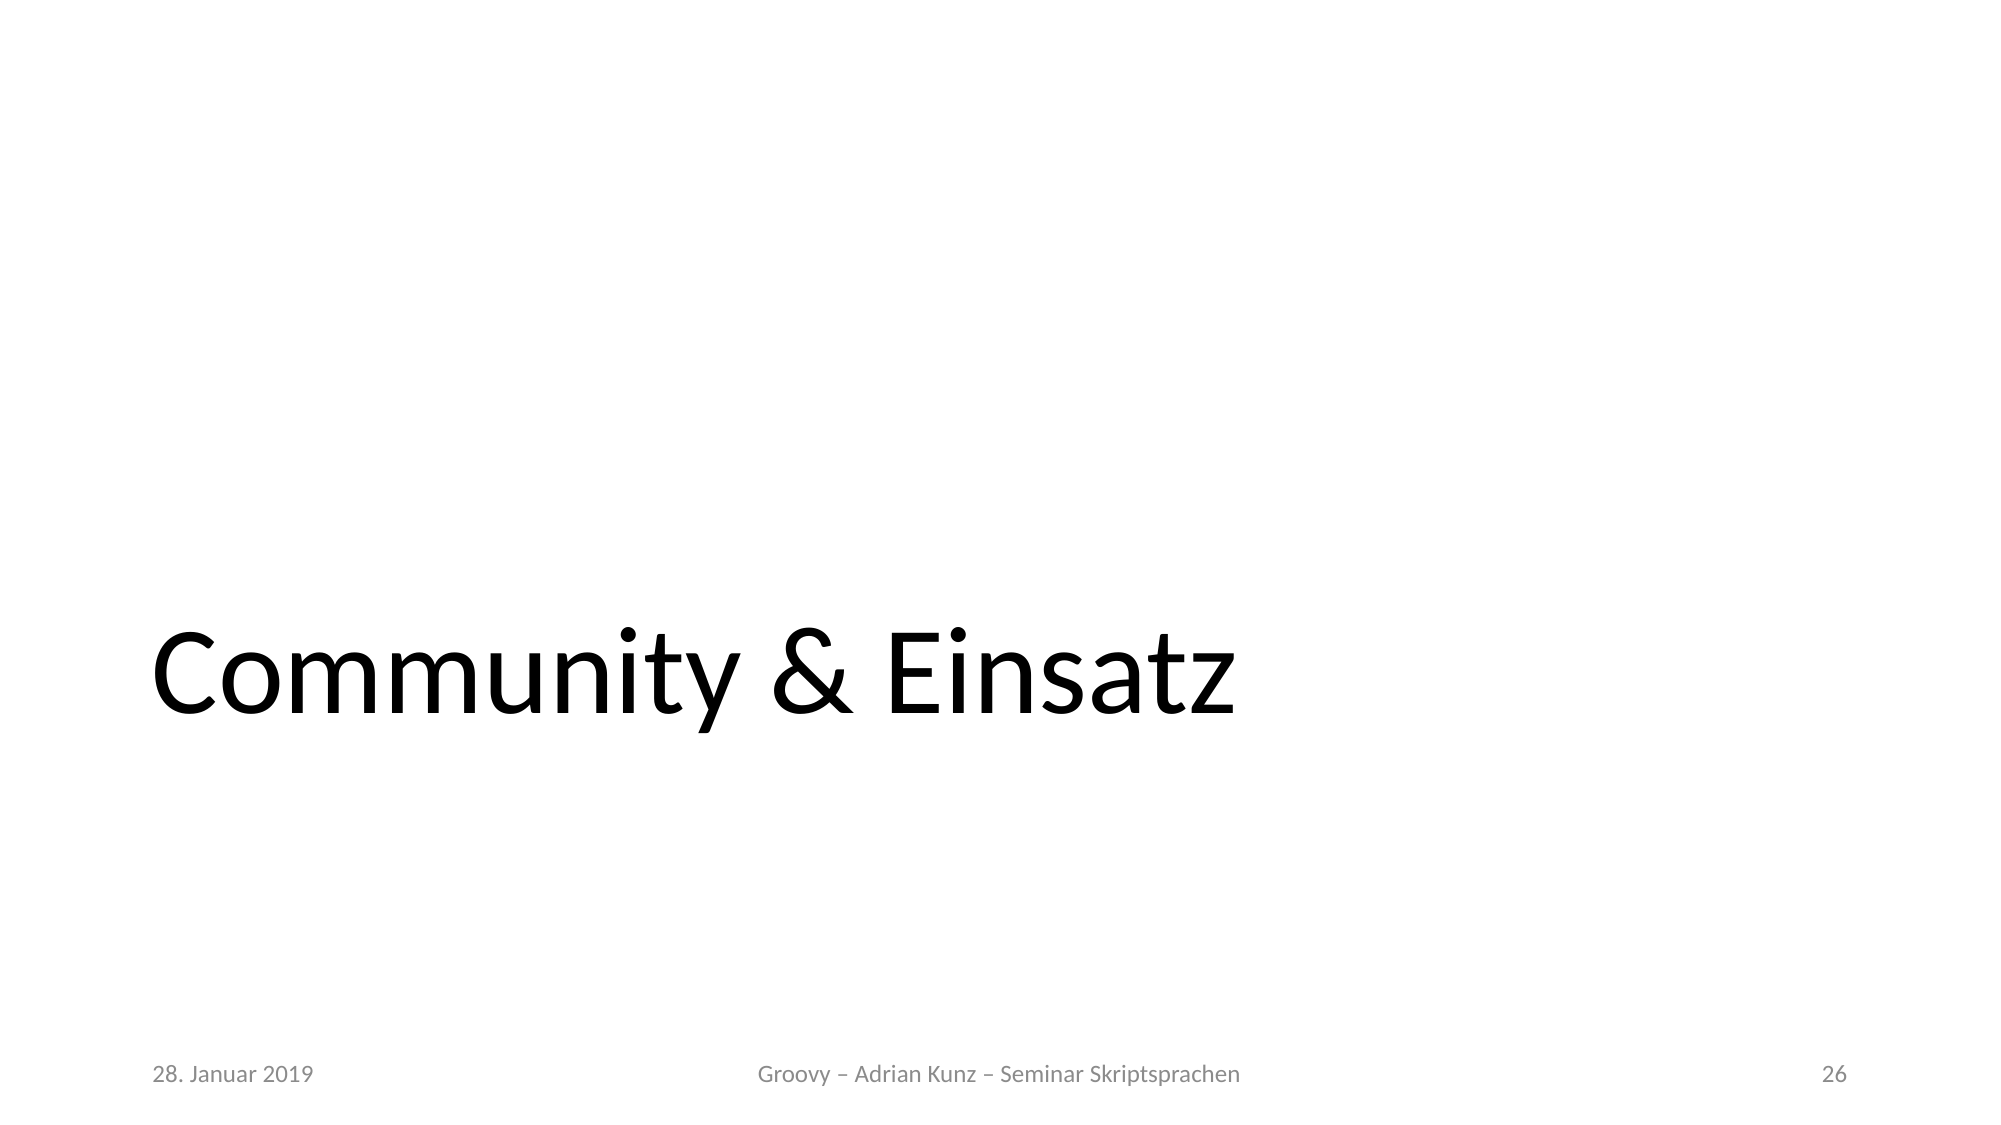

# Community & Einsatz
28. Januar 2019
Groovy – Adrian Kunz – Seminar Skriptsprachen
26